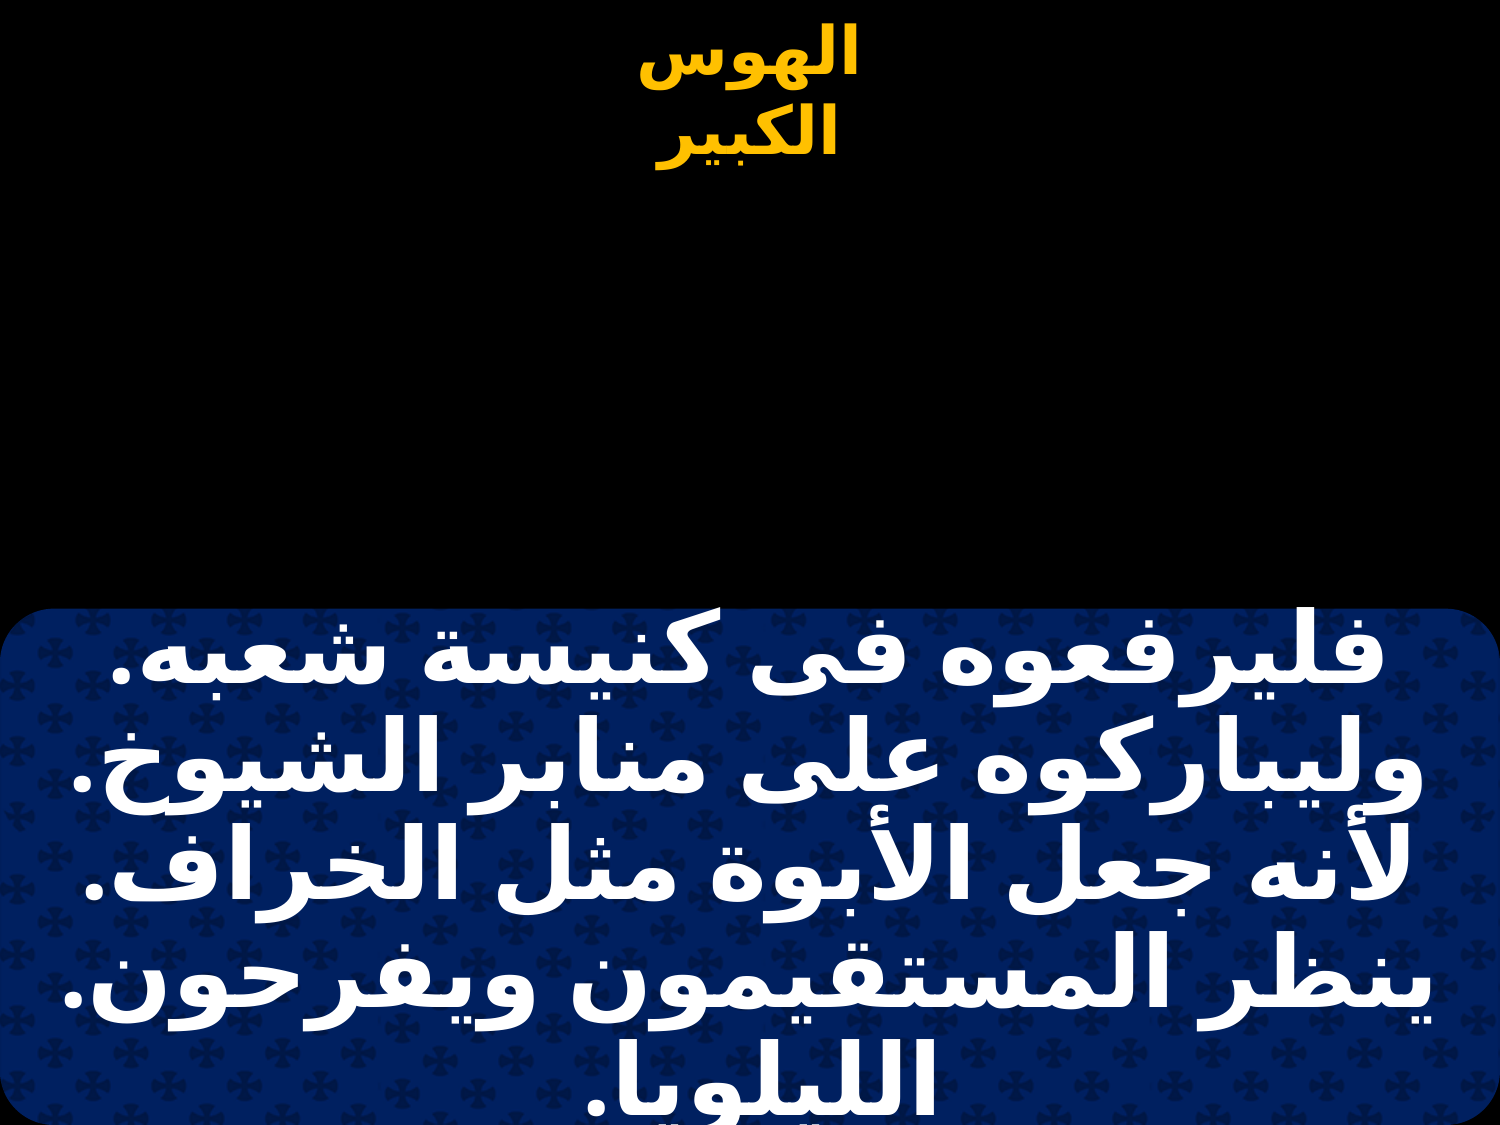

#
فليرفعوه فى كنيسة شعبه. وليباركوه على منابر الشيوخ. لأنه جعل الأبوة مثل الخراف. ينظر المستقيمون ويفرحون. الليلويا.